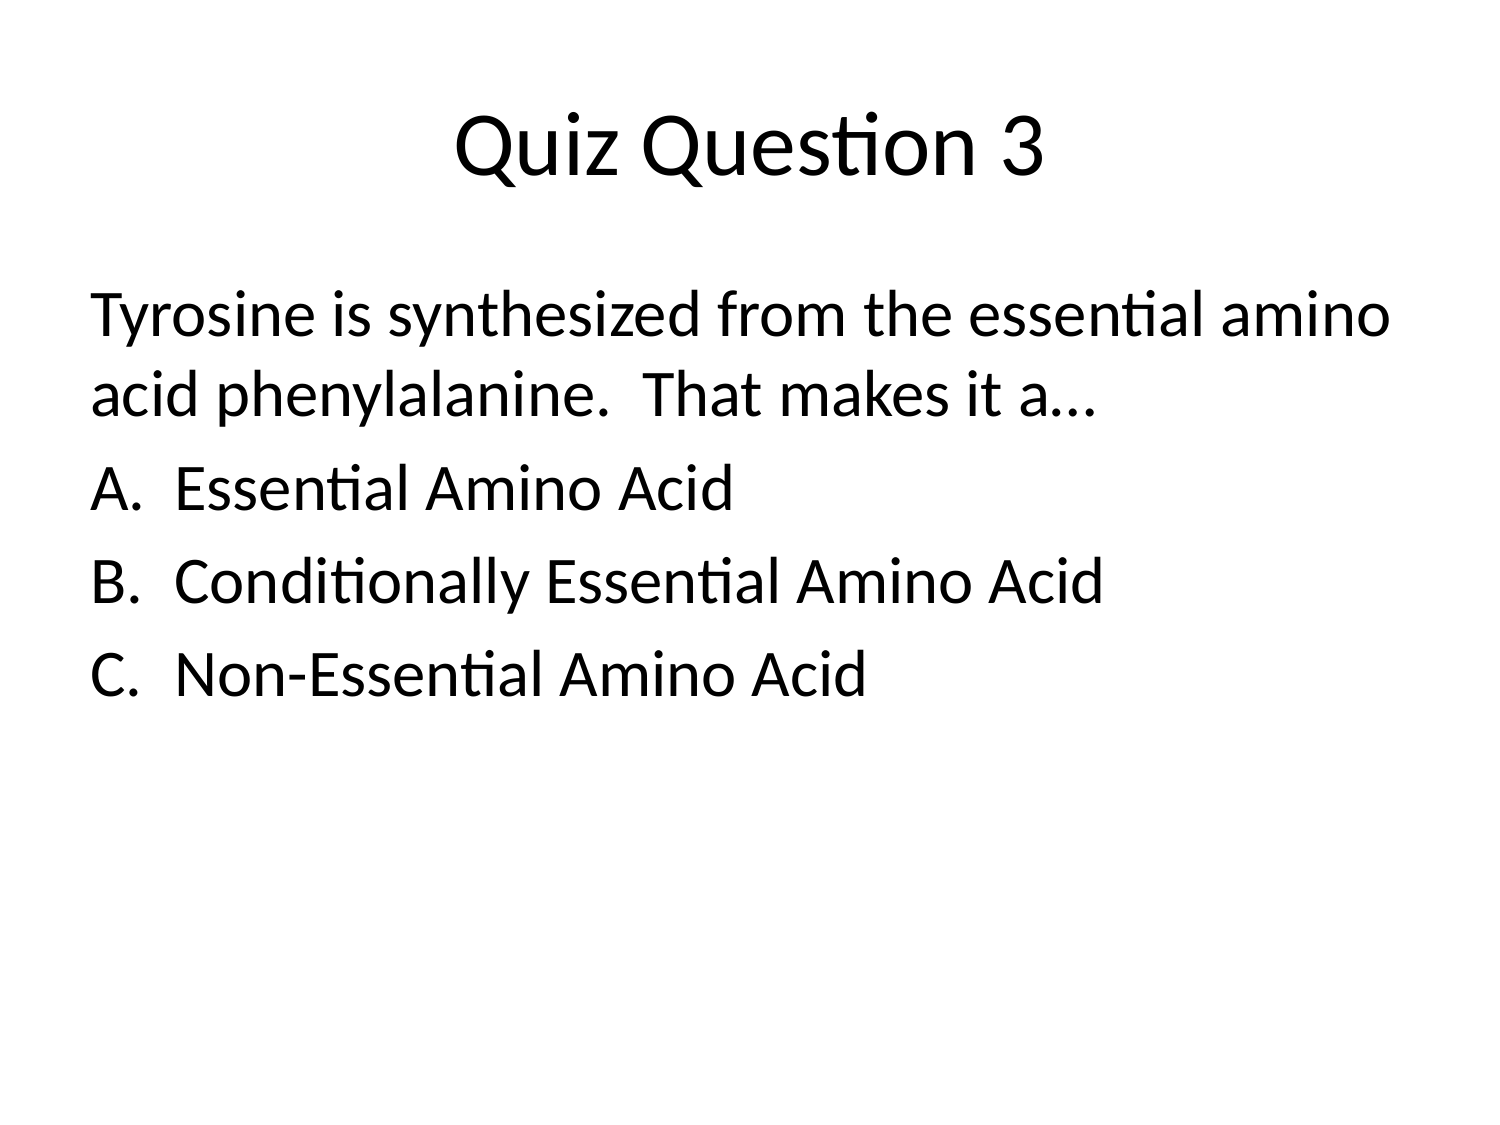

# Quiz Question 3
Tyrosine is synthesized from the essential amino acid phenylalanine.  That makes it a…
Essential Amino Acid
Conditionally Essential Amino Acid
Non-Essential Amino Acid